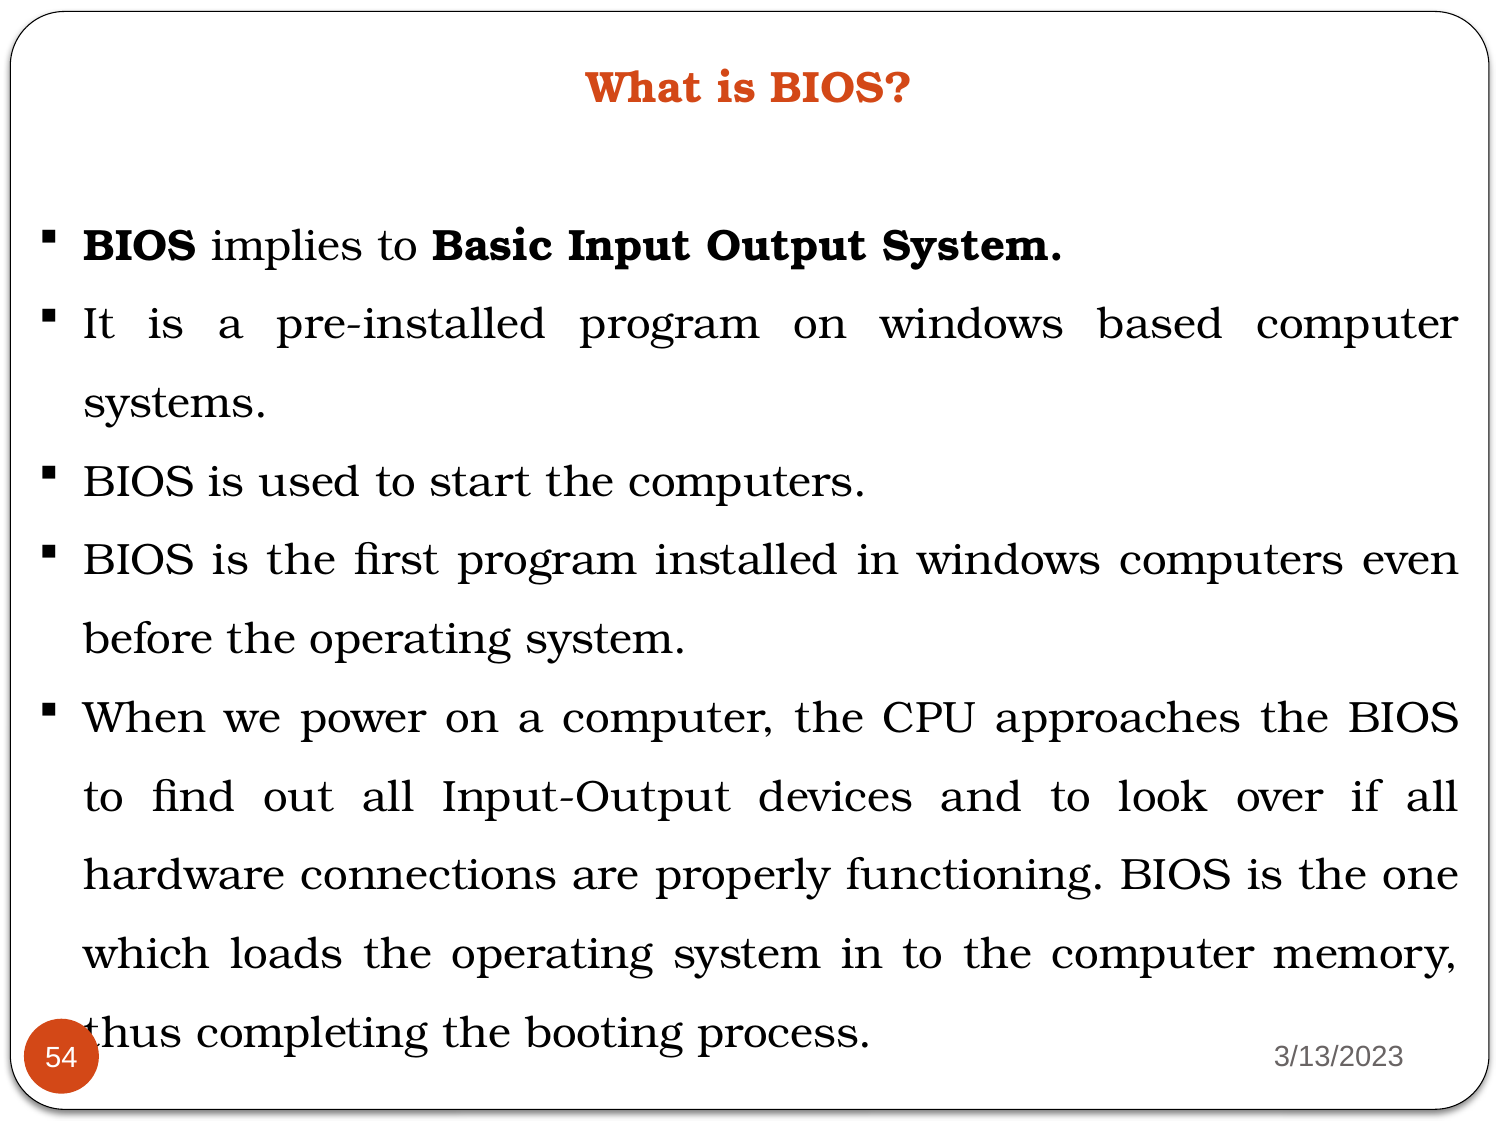

What is BIOS?

BIOS implies to Basic Input Output System.
It is a pre-installed program on windows based computer systems.
BIOS is used to start the computers.
BIOS is the first program installed in windows computers even before the operating system.
When we power on a computer, the CPU approaches the BIOS to find out all Input-Output devices and to look over if all hardware connections are properly functioning. BIOS is the one which loads the operating system in to the computer memory, thus completing the booting process.

3/13/2023
54